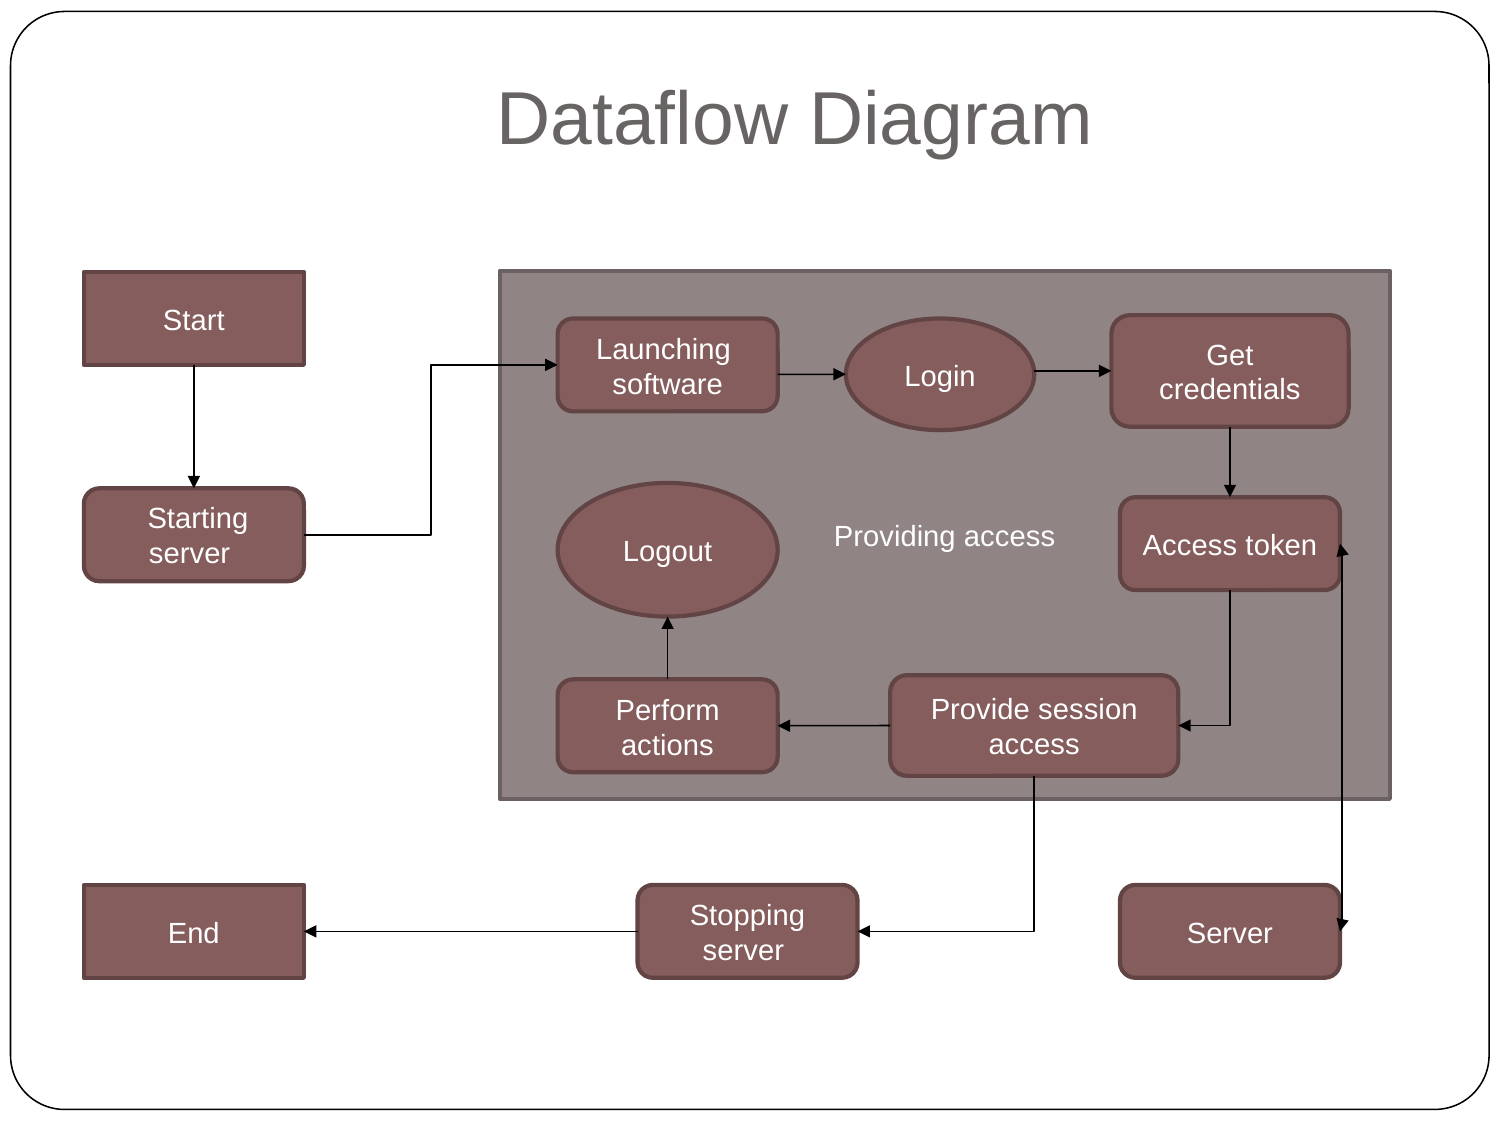

Dataflow Diagram
Providing access
Start
Get credentials
Launching
software
Login
Logout
 Starting server
Access token
Provide session access
Perform
actions
End
Stopping server
Server